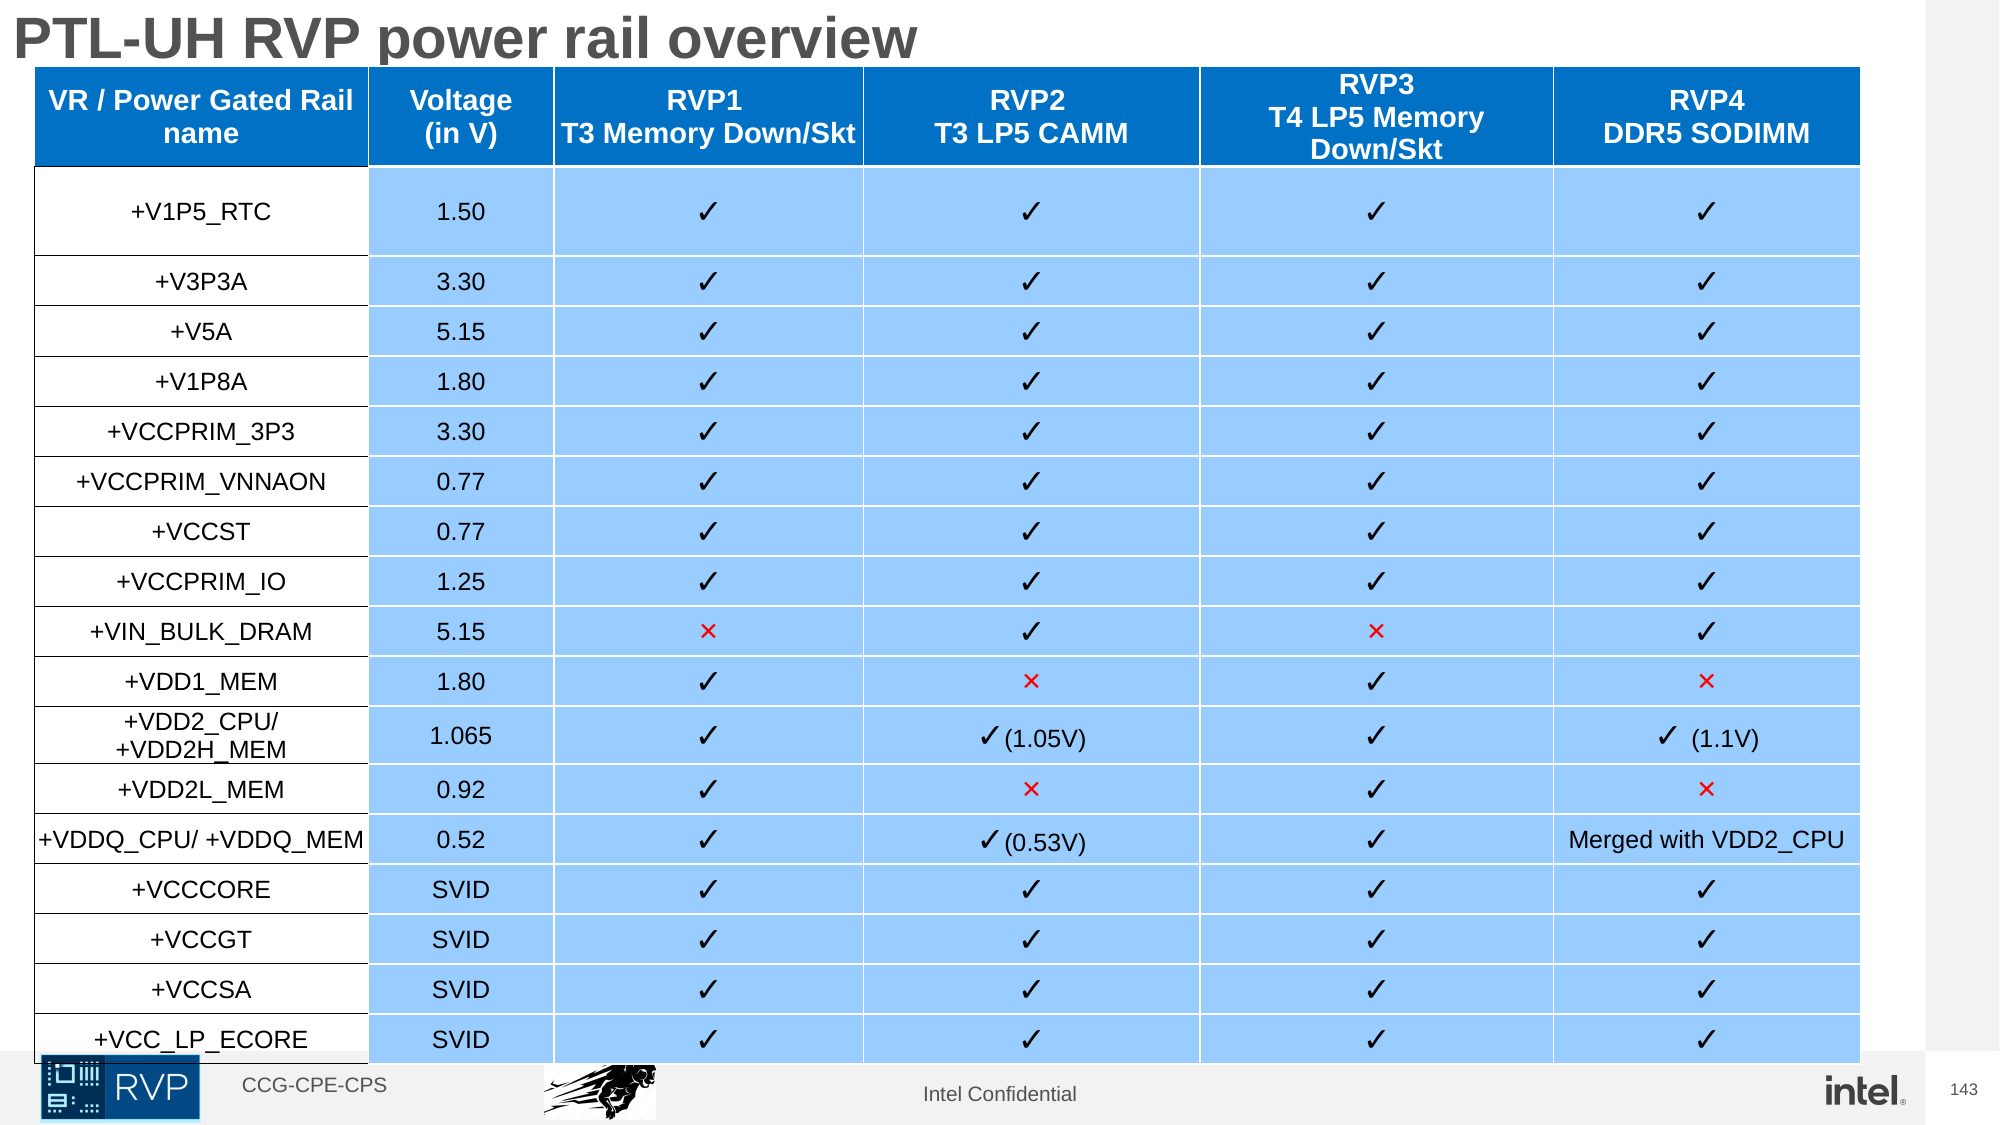

PTL-UH RVP power rail overview
| VR / Power Gated Rail name | Voltage (in V) | RVP1 T3 Memory Down/Skt | RVP2 T3 LP5 CAMM | RVP3 T4 LP5 Memory Down/Skt | RVP4 DDR5 SODIMM |
| --- | --- | --- | --- | --- | --- |
| +V1P5\_RTC | 1.50 | ✓ | ✓ | ✓ | ✓ |
| +V3P3A | 3.30 | ✓ | ✓ | ✓ | ✓ |
| +V5A | 5.15 | ✓ | ✓ | ✓ | ✓ |
| +V1P8A | 1.80 | ✓ | ✓ | ✓ | ✓ |
| +VCCPRIM\_3P3 | 3.30 | ✓ | ✓ | ✓ | ✓ |
| +VCCPRIM\_VNNAON | 0.77 | ✓ | ✓ | ✓ | ✓ |
| +VCCST | 0.77 | ✓ | ✓ | ✓ | ✓ |
| +VCCPRIM\_IO | 1.25 | ✓ | ✓ | ✓ | ✓ |
| +VIN\_BULK\_DRAM | 5.15 | ✕ | ✓ | ✕ | ✓ |
| +VDD1\_MEM | 1.80 | ✓ | ✕ | ✓ | ✕ |
| +VDD2\_CPU/ +VDD2H\_MEM | 1.065 | ✓ | ✓(1.05V) | ✓ | ✓ (1.1V) |
| +VDD2L\_MEM | 0.92 | ✓ | ✕ | ✓ | ✕ |
| +VDDQ\_CPU/ +VDDQ\_MEM | 0.52 | ✓ | ✓(0.53V) | ✓ | Merged with VDD2\_CPU |
| +VCCCORE | SVID | ✓ | ✓ | ✓ | ✓ |
| +VCCGT | SVID | ✓ | ✓ | ✓ | ✓ |
| +VCCSA | SVID | ✓ | ✓ | ✓ | ✓ |
| +VCC\_LP\_ECORE | SVID | ✓ | ✓ | ✓ | ✓ |